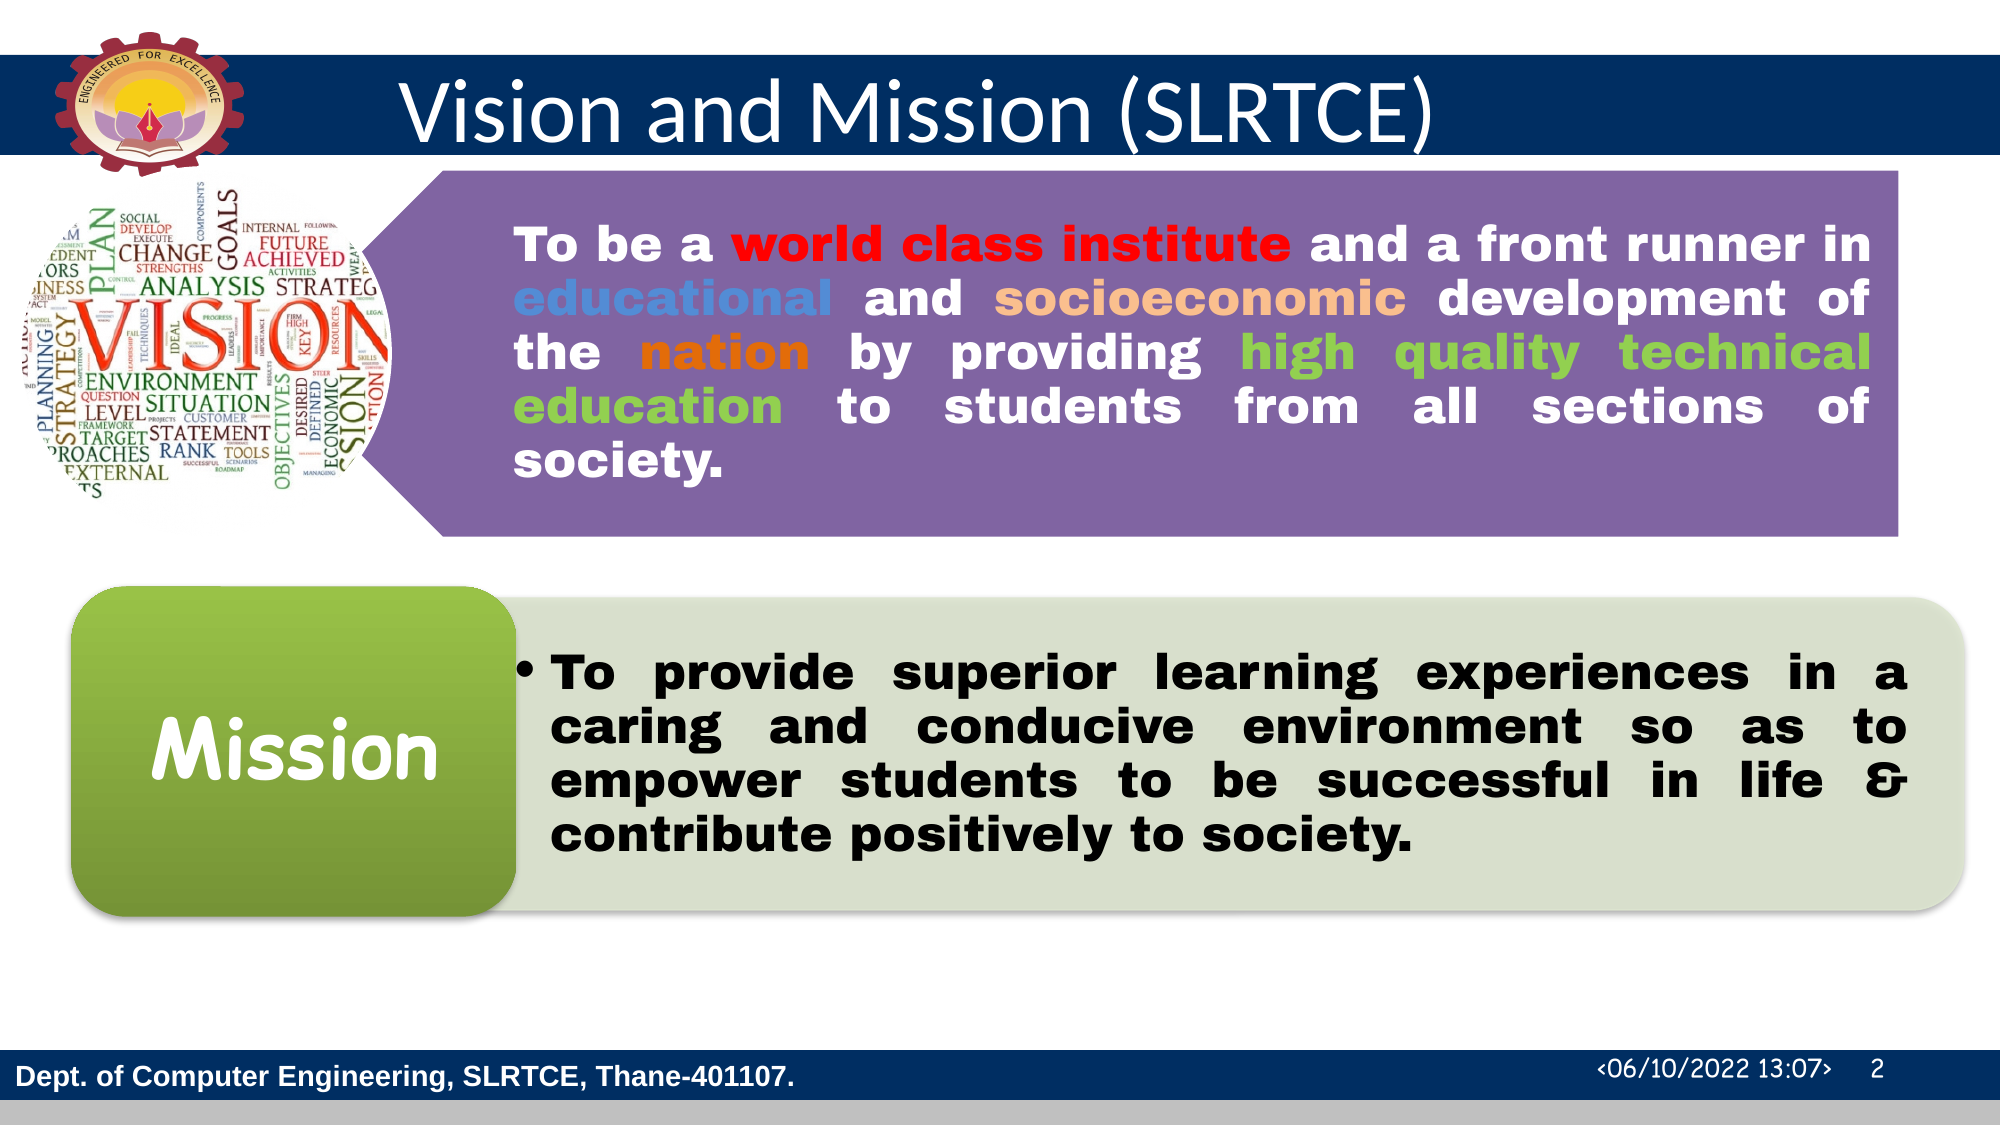

# Vision and Mission (SLRTCE)

To be a world class institute and a front runner in educational and socioeconomic development of the nation by providing high quality technical education to students from all sections of society.

Mission
To provide superior learning experiences in a caring and conducive environment so as to empower students to be successful in life & contribute positively to society.
<06/10/2022 13:07>     2